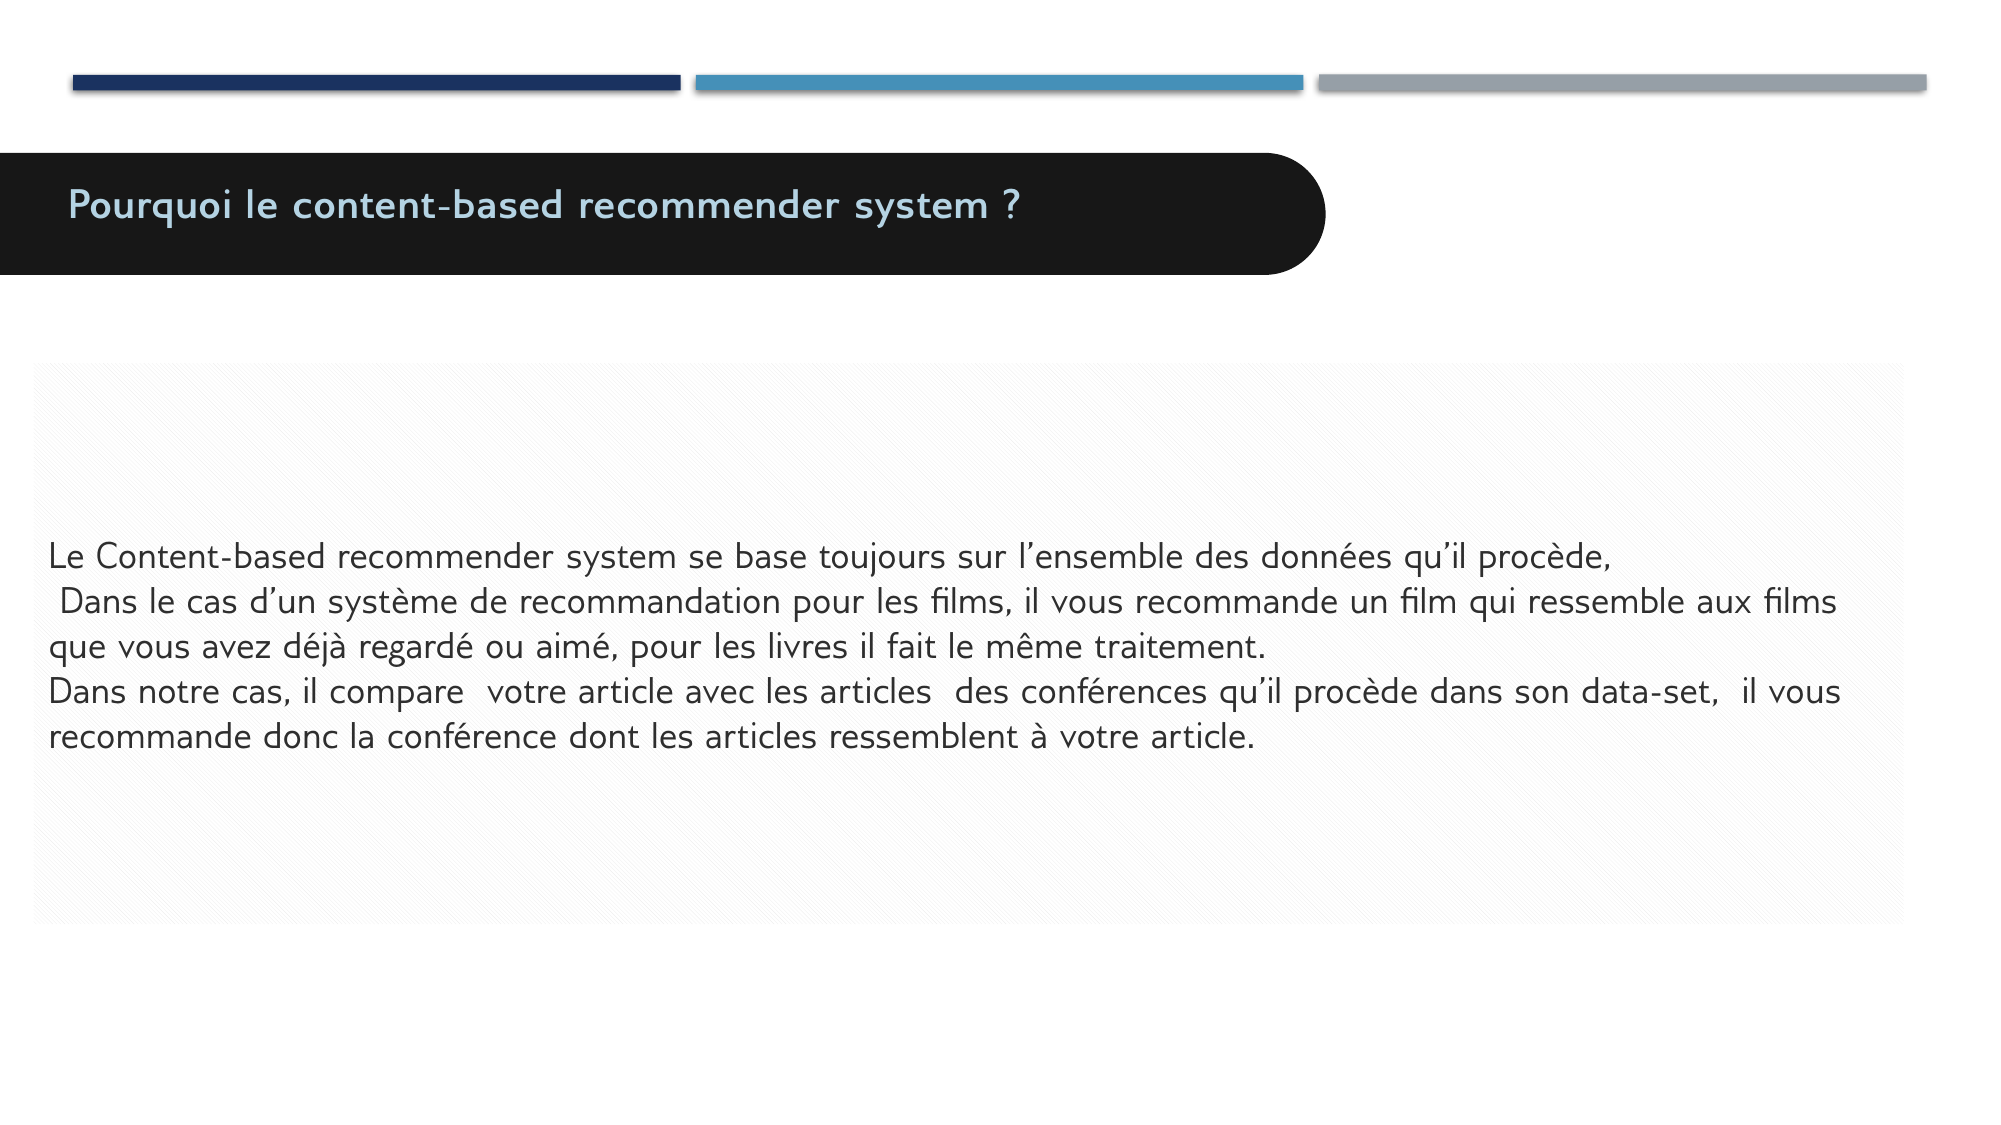

Pourquoi le content-based recommender system ?

Le Content-based recommender system se base toujours sur l’ensemble des données qu’il procède,
 Dans le cas d’un système de recommandation pour les films, il vous recommande un film qui ressemble aux films que vous avez déjà regardé ou aimé, pour les livres il fait le même traitement.
Dans notre cas, il compare  votre article avec les articles  des conférences qu’il procède dans son data-set,  il vous recommande donc la conférence dont les articles ressemblent à votre article.